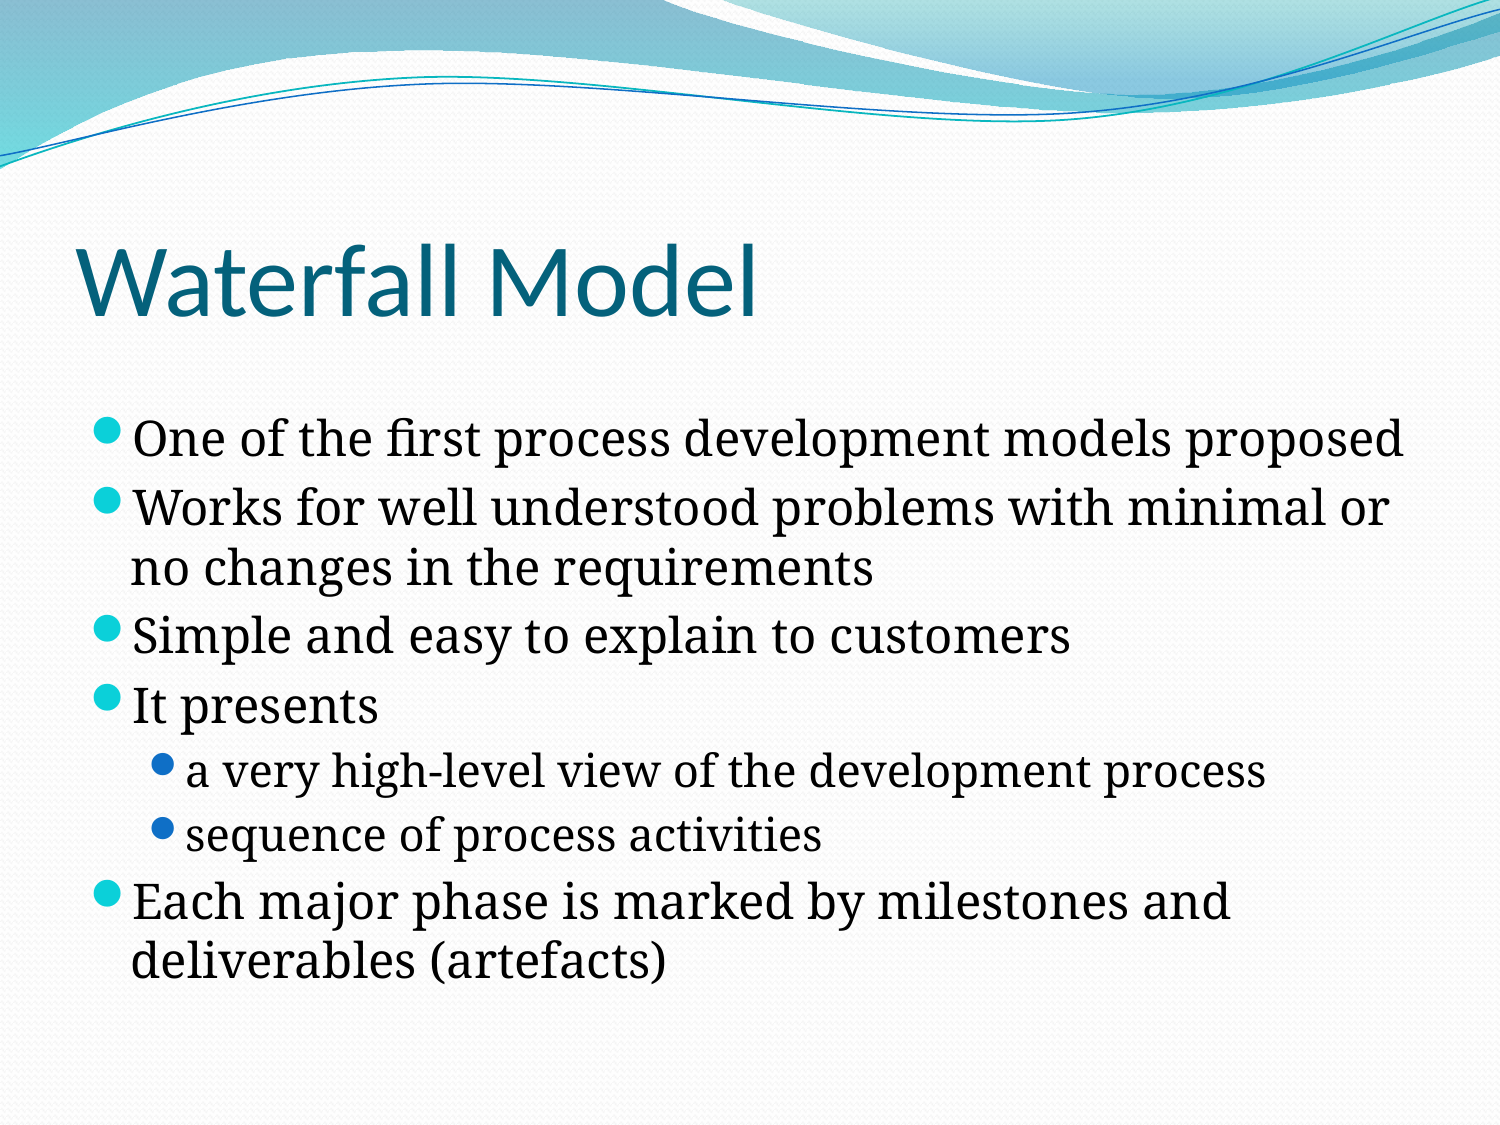

# Waterfall Model
One of the first process development models proposed
Works for well understood problems with minimal or no changes in the requirements
Simple and easy to explain to customers
It presents
a very high-level view of the development process
sequence of process activities
Each major phase is marked by milestones and deliverables (artefacts)